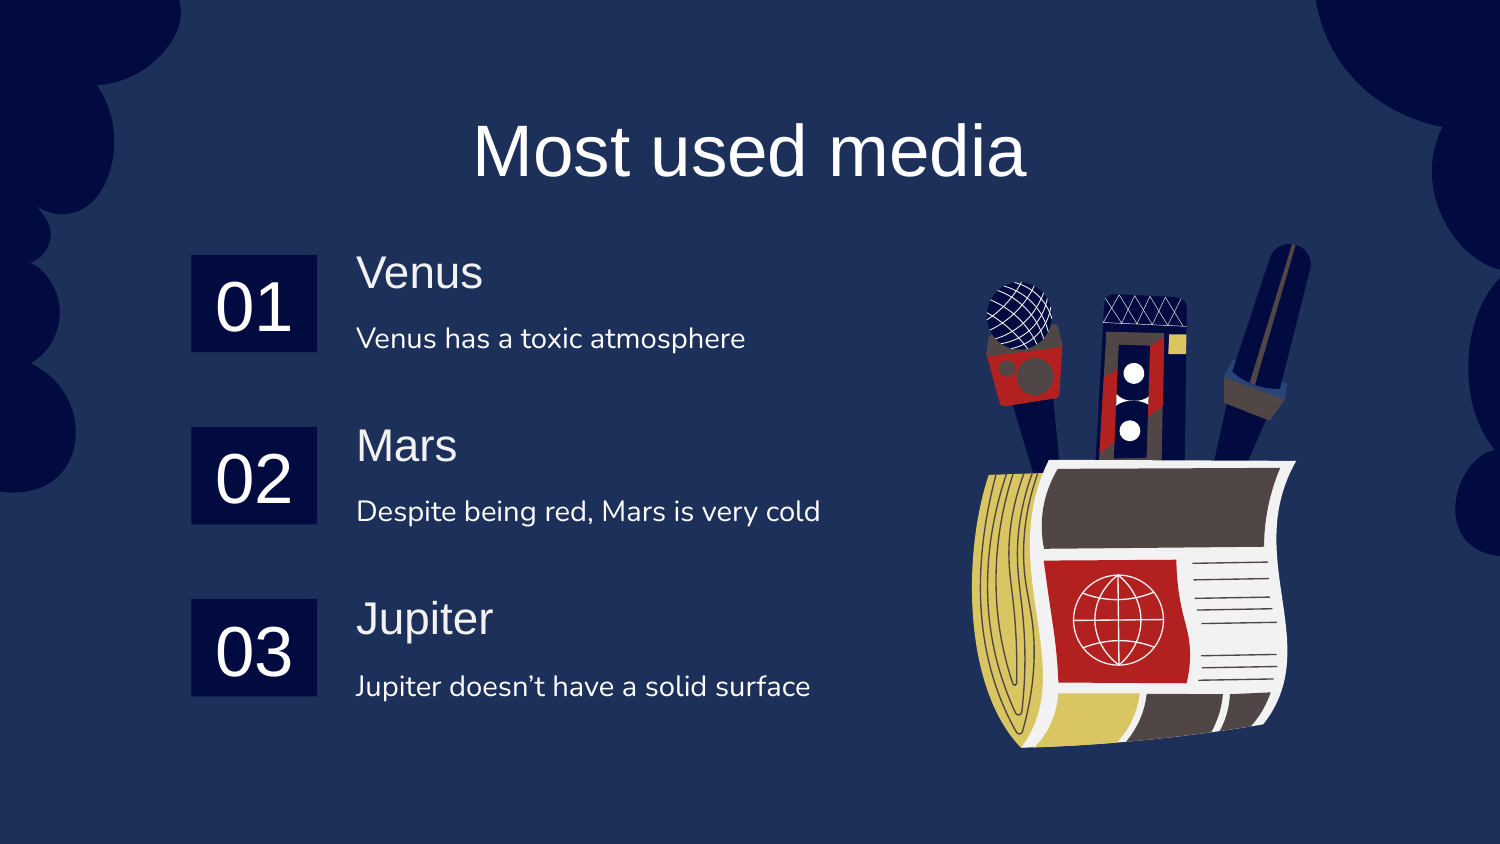

# Most used media
Venus

01
Venus has a toxic atmosphere
Mars
02
Despite being red, Mars is very cold
Jupiter
03
Jupiter doesn’t have a solid surface